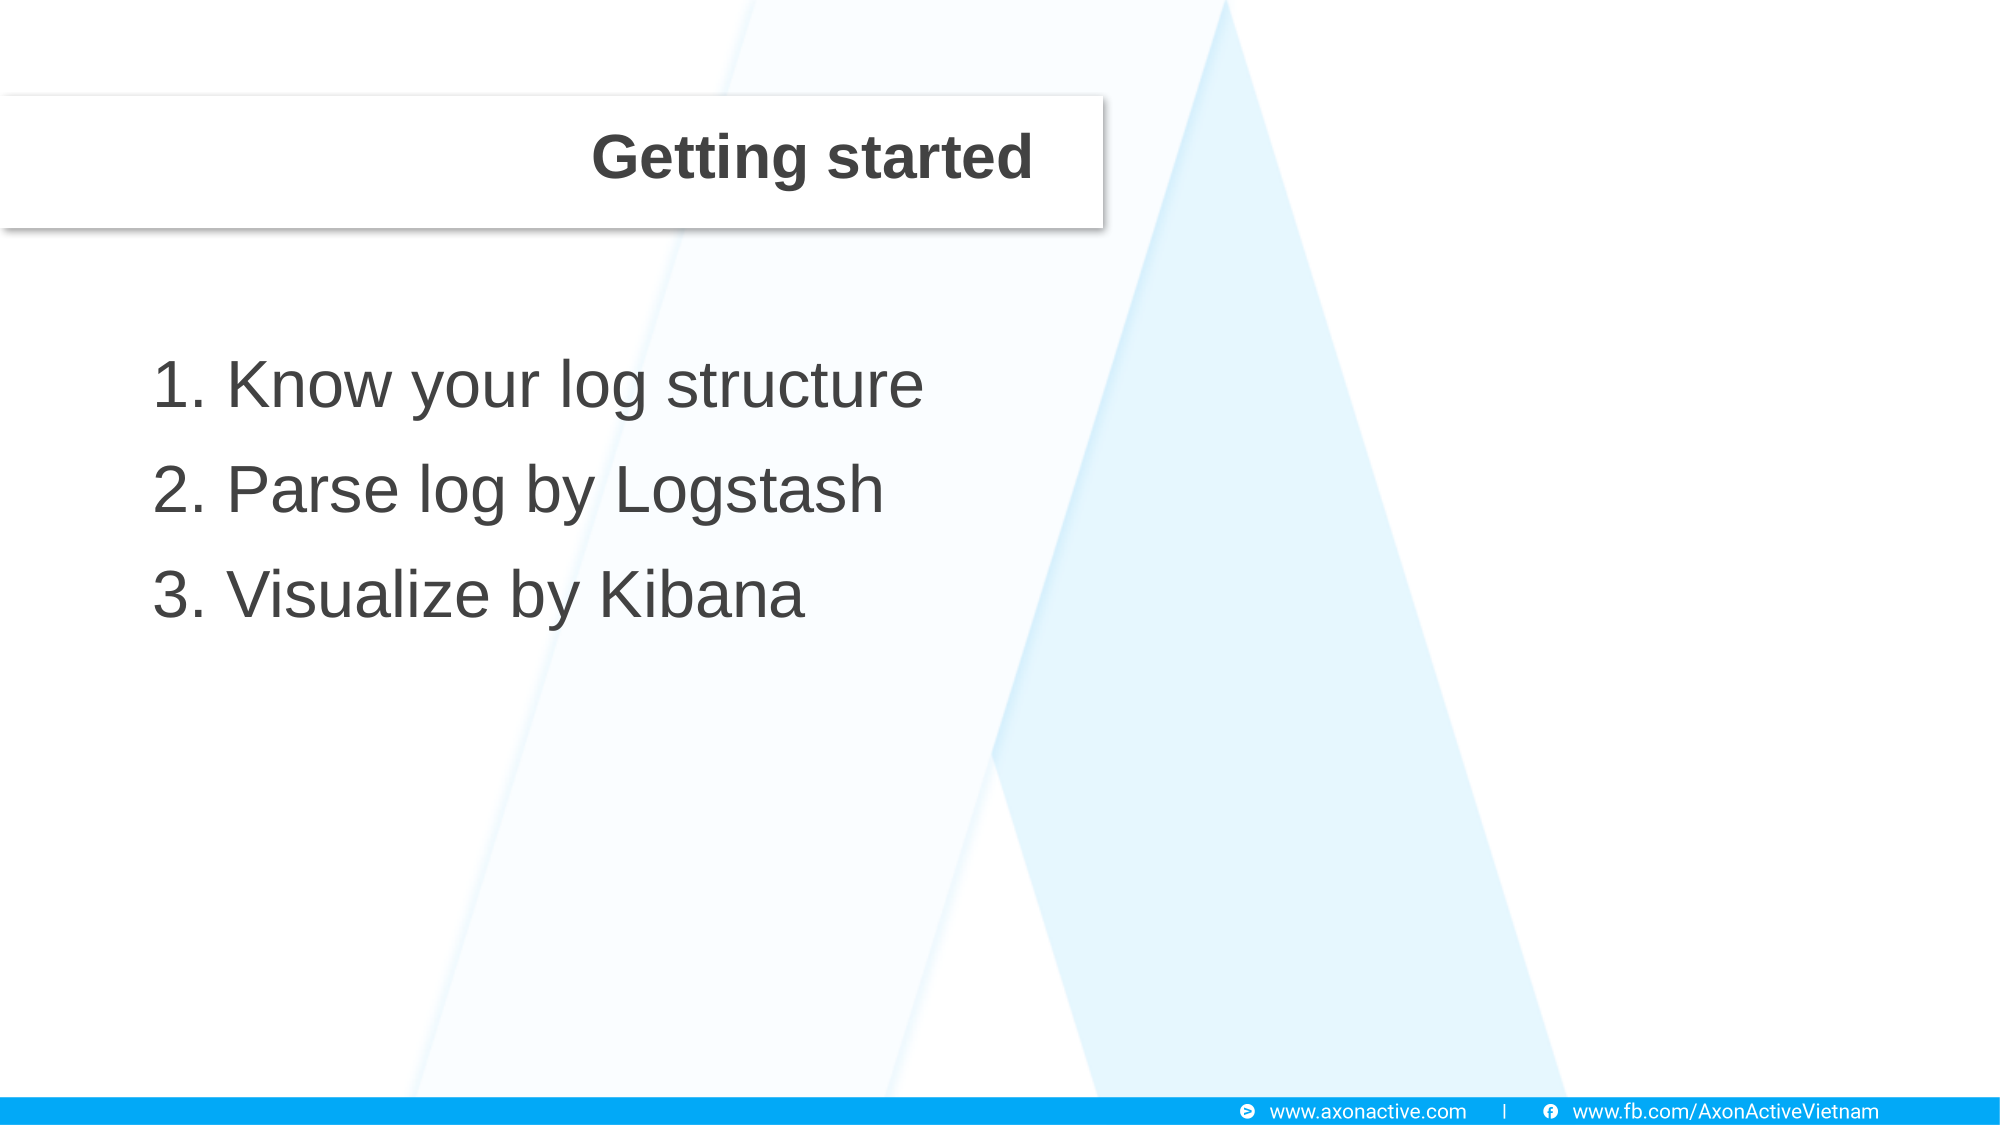

# Getting started
1. Know your log structure
2. Parse log by Logstash
3. Visualize by Kibana